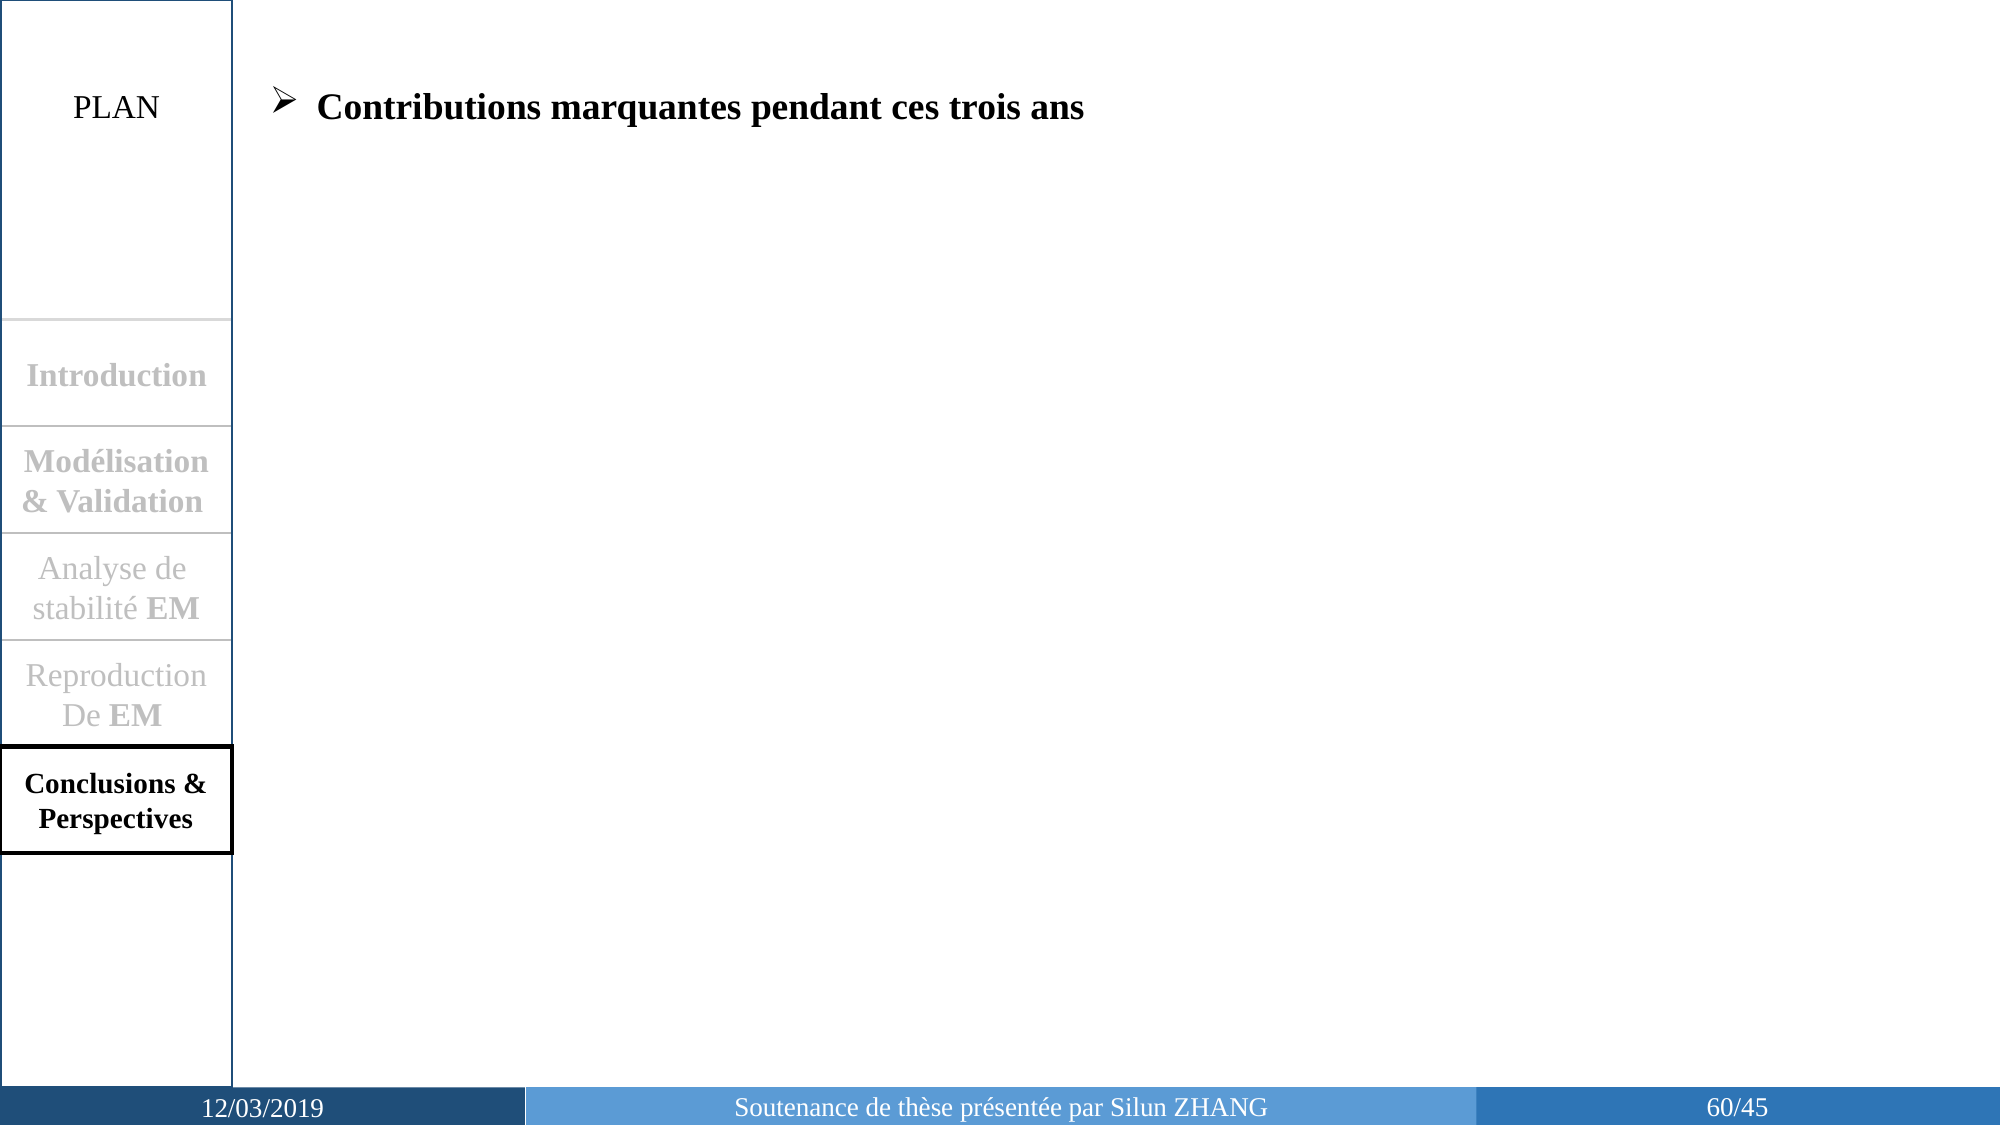

Contributions marquantes pendant ces trois ans
PLAN
Introduction
Modélisation & Validation
Analyse de  stabilité EM
Reproduction
De EM
Conclusions & Perspectives
Soutenance de thèse présentée par Silun ZHANG
60/45
12/03/2019